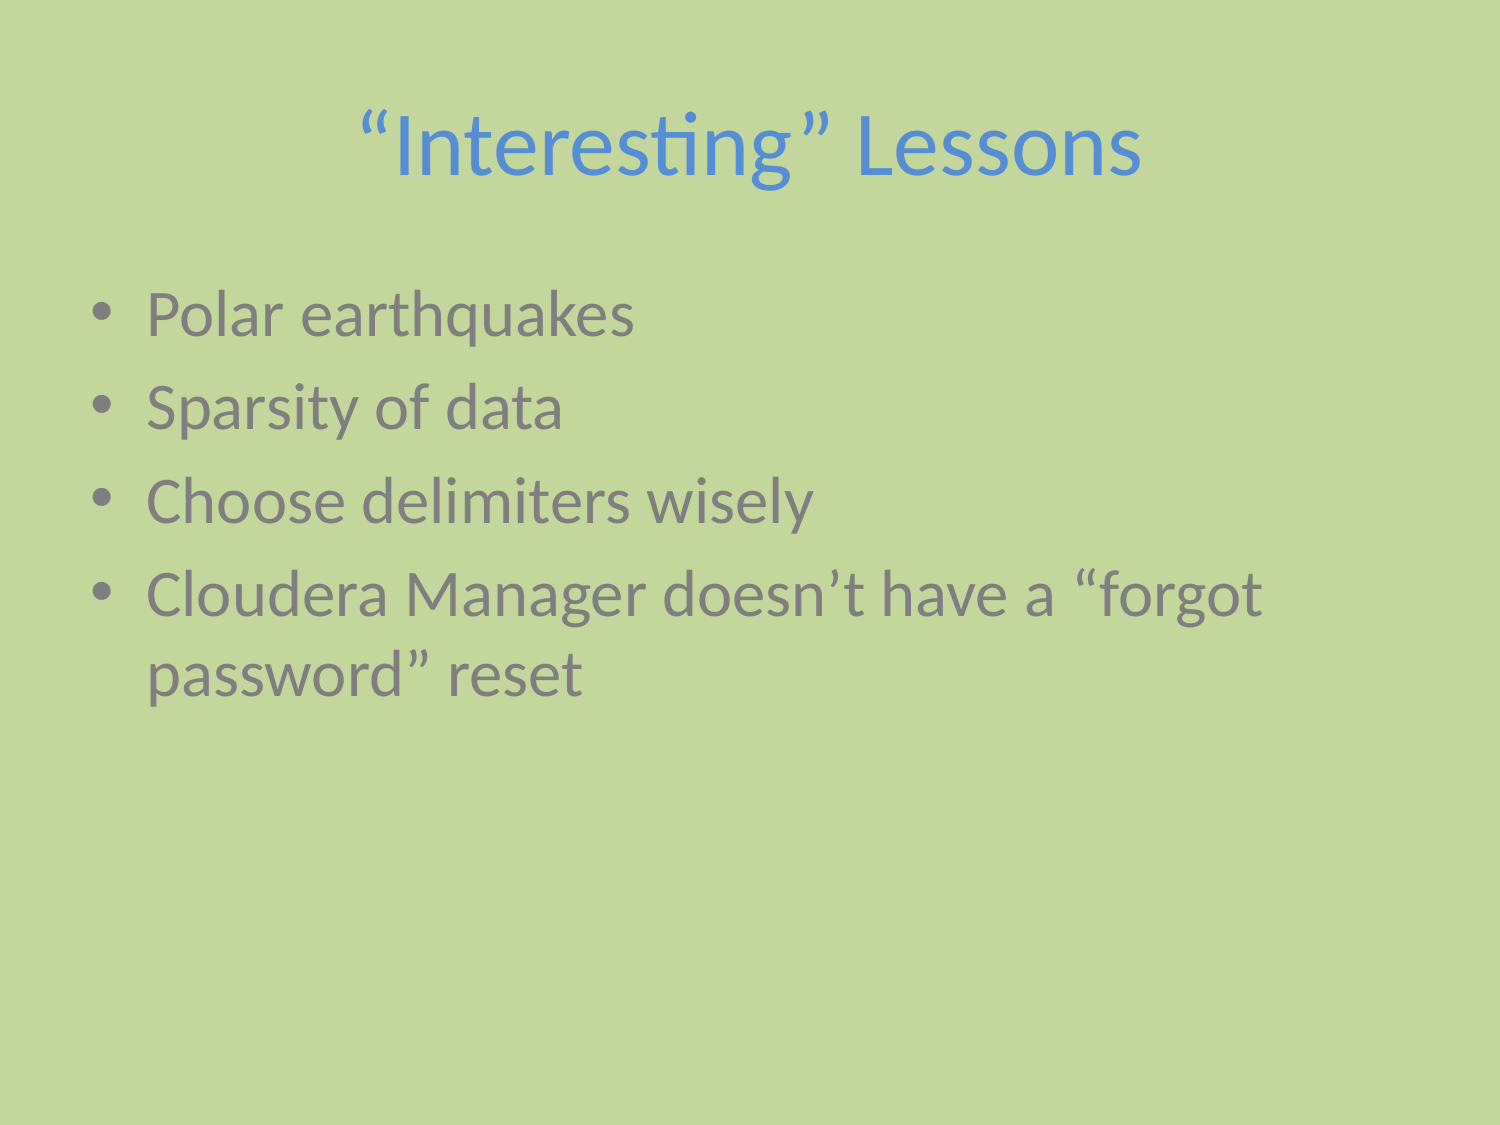

# “Interesting” Lessons
Polar earthquakes
Sparsity of data
Choose delimiters wisely
Cloudera Manager doesn’t have a “forgot password” reset